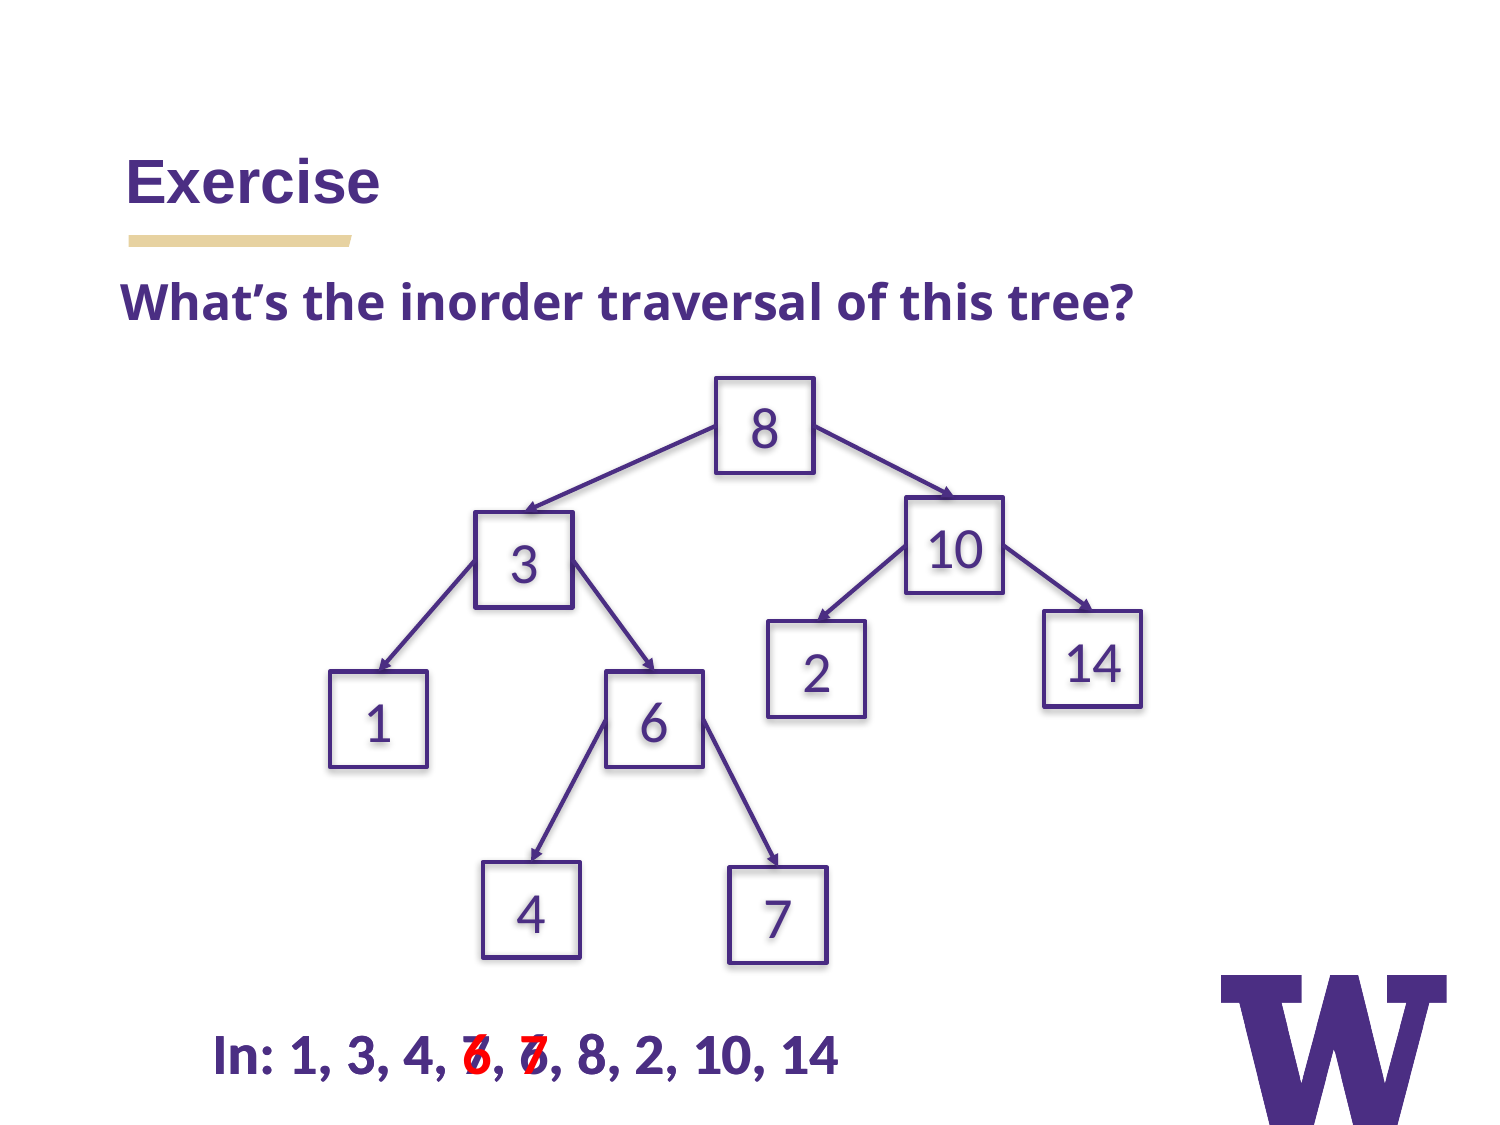

# Exercise
What’s the inorder traversal of this tree?
8
10
3
14
2
1
6
4
7
In: 1, 3, 4, 7, 6, 8, 2, 10, 14
In: 1, 3, 4, 6, 7, 8, 2, 10, 14